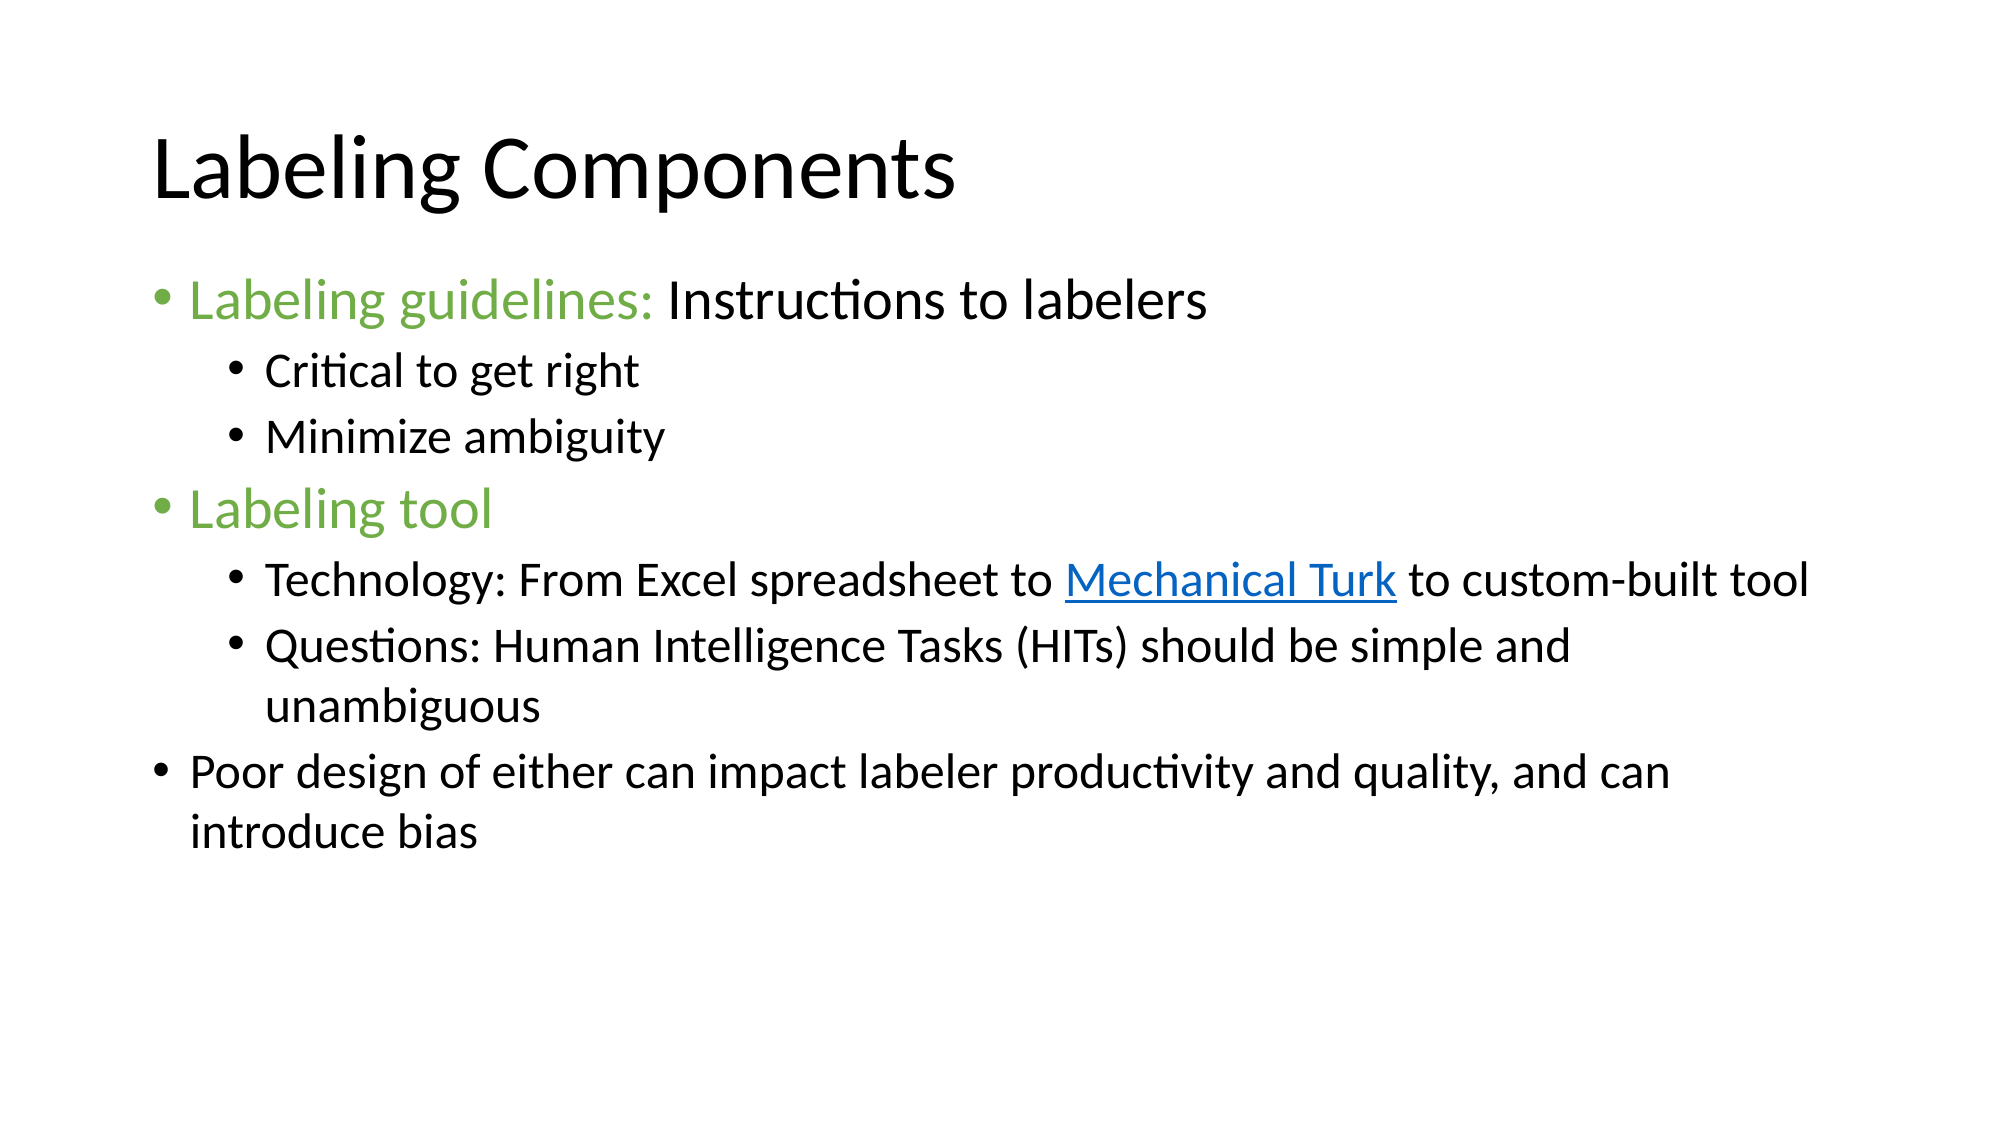

# Labeling Components
Labeling guidelines: Instructions to labelers
Critical to get right
Minimize ambiguity
Labeling tool
Technology: From Excel spreadsheet to Mechanical Turk to custom-built tool
Questions: Human Intelligence Tasks (HITs) should be simple and unambiguous
Poor design of either can impact labeler productivity and quality, and can introduce bias